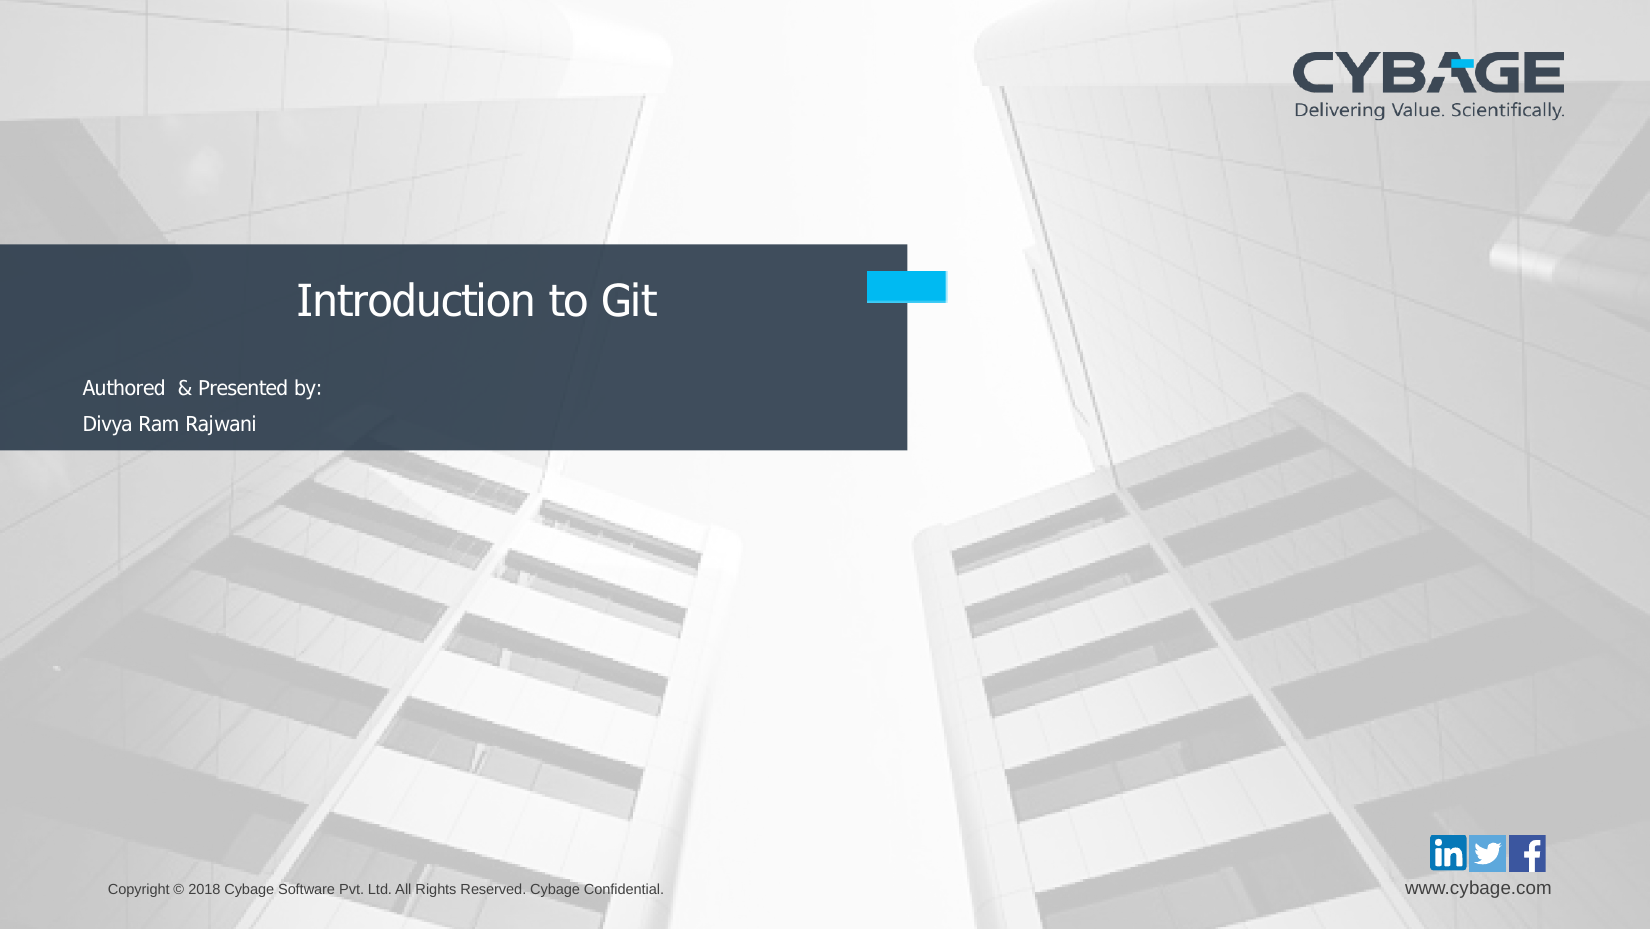

Introduction to Git

Authored  & Presented by:
Divya Ram Rajwani